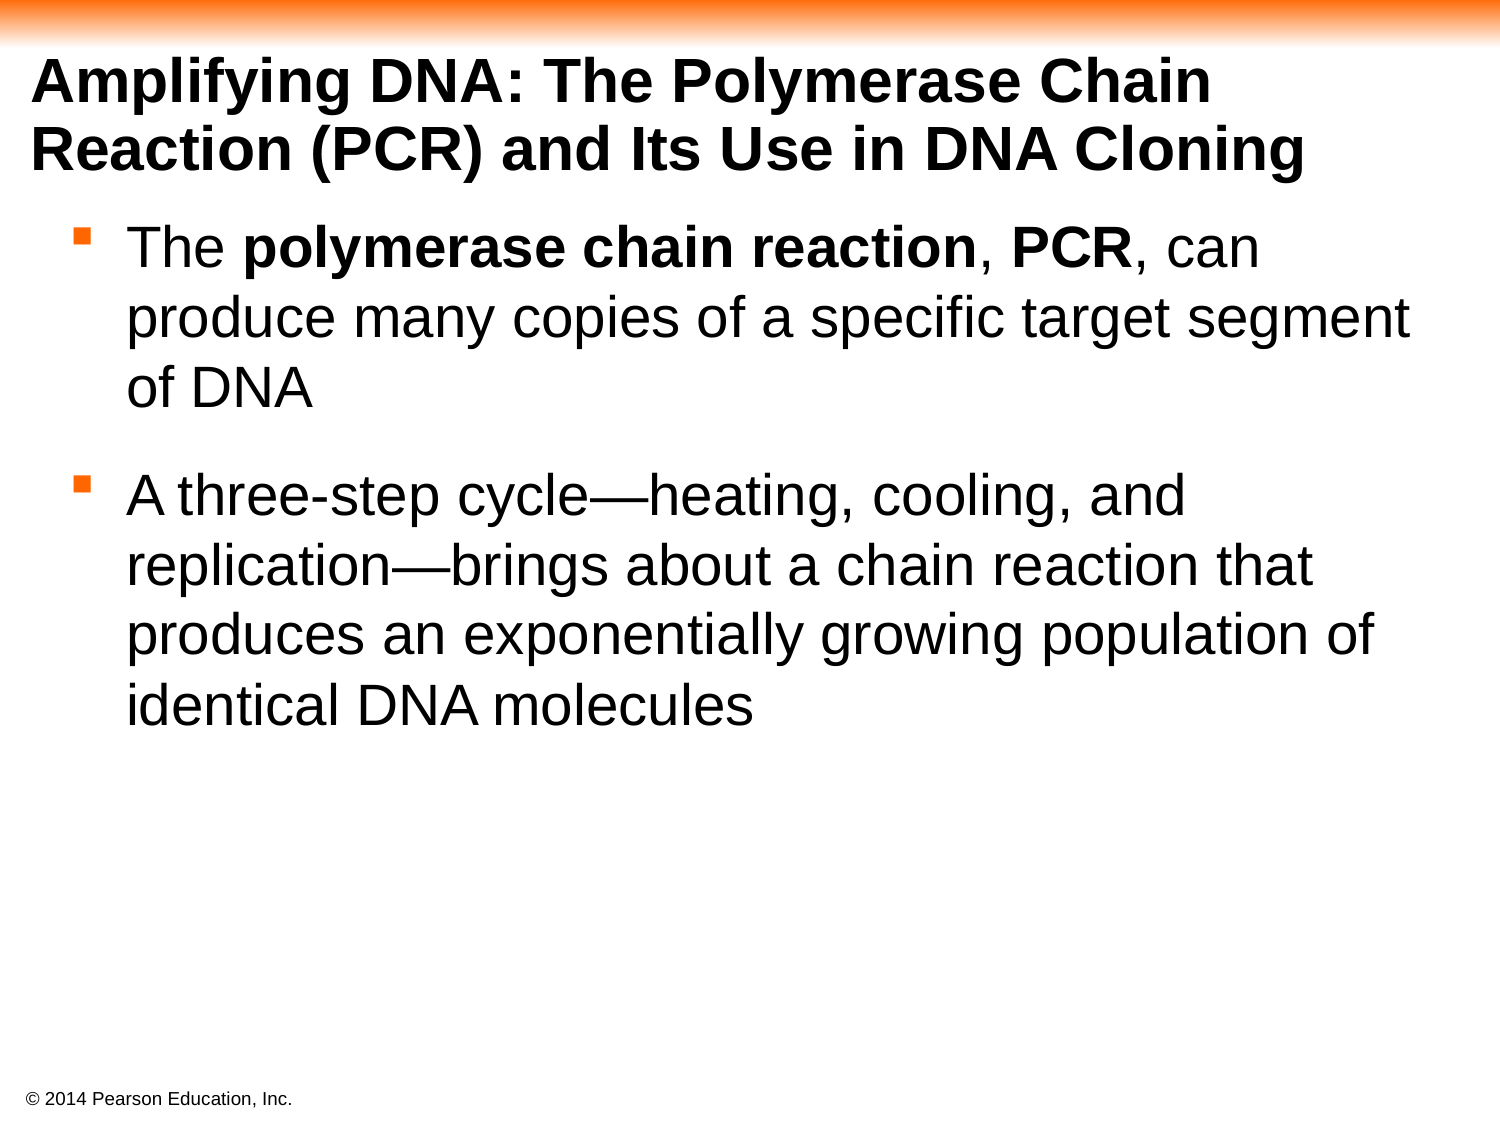

# Amplifying DNA: The Polymerase Chain Reaction (PCR) and Its Use in DNA Cloning
The polymerase chain reaction, PCR, can produce many copies of a specific target segment of DNA
A three-step cycle—heating, cooling, and replication—brings about a chain reaction that produces an exponentially growing population of identical DNA molecules